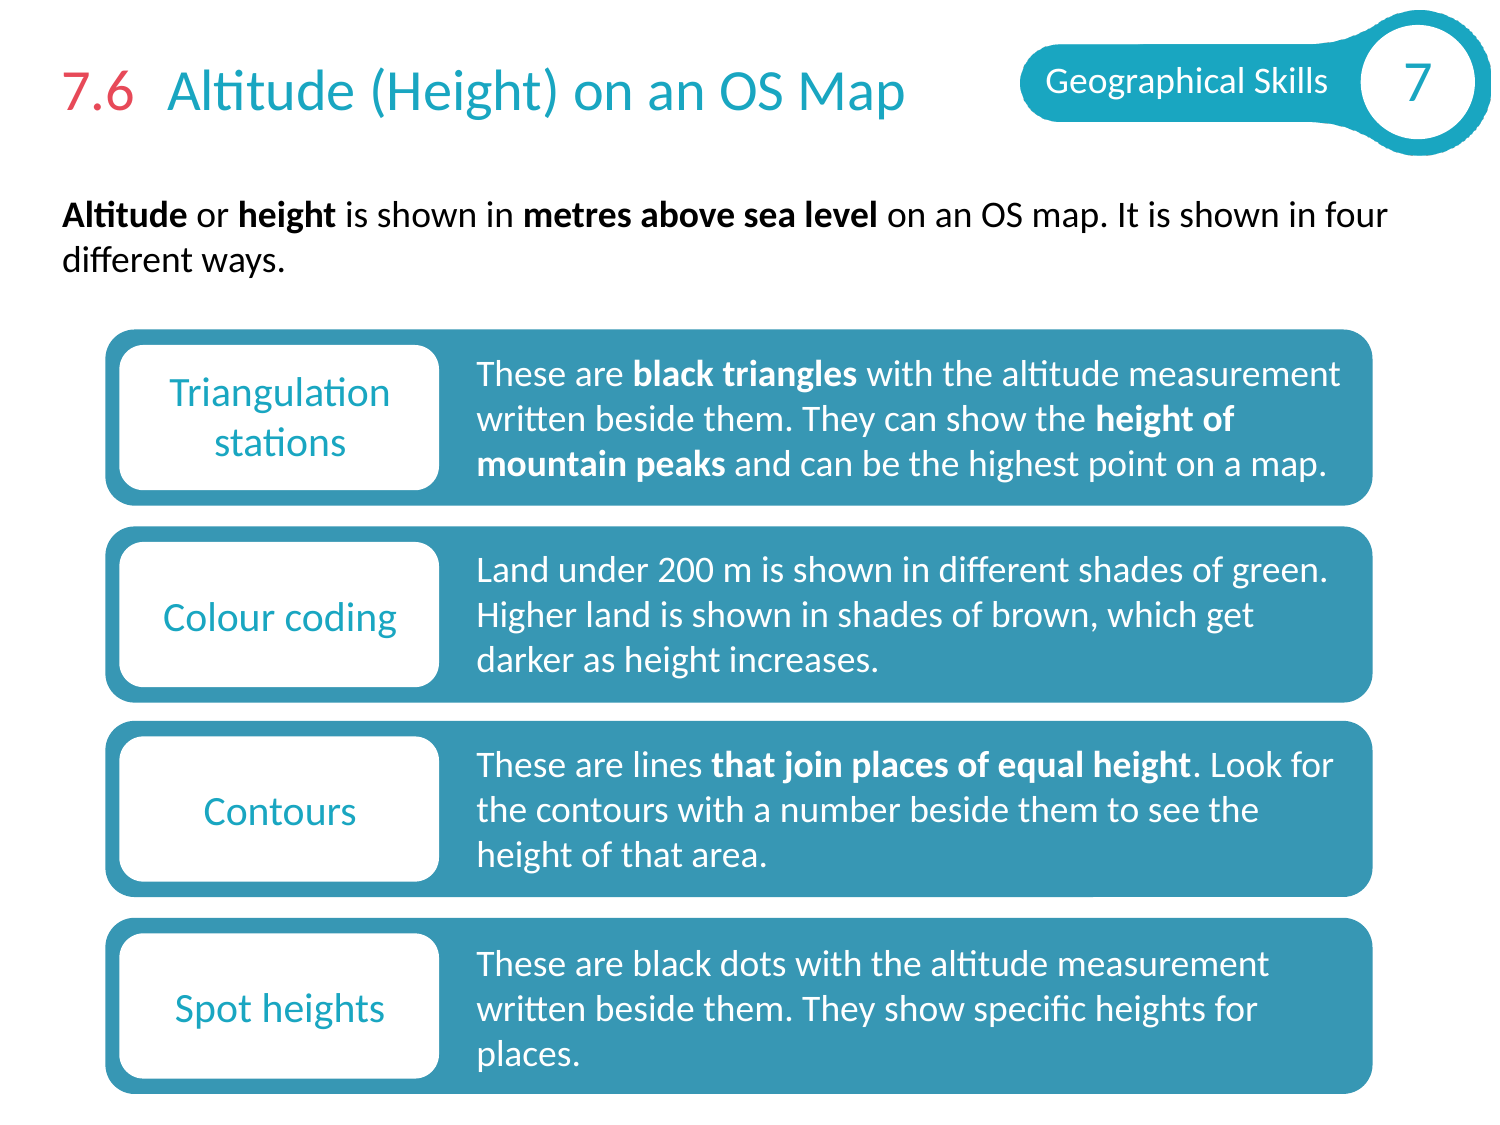

7.6
Altitude (Height) on an OS Map
Altitude or height is shown in metres above sea level on an OS map. It is shown in four different ways.

These are black triangles with the altitude measurement written beside them. They can show the height of mountain peaks and can be the highest point on a map.

Triangulation stations

Land under 200 m is shown in different shades of green. Higher land is shown in shades of brown, which get darker as height increases.

Colour coding

These are lines that join places of equal height. Look for the contours with a number beside them to see the height of that area.

Contours

These are black dots with the altitude measurement written beside them. They show specific heights for places.

Spot heights